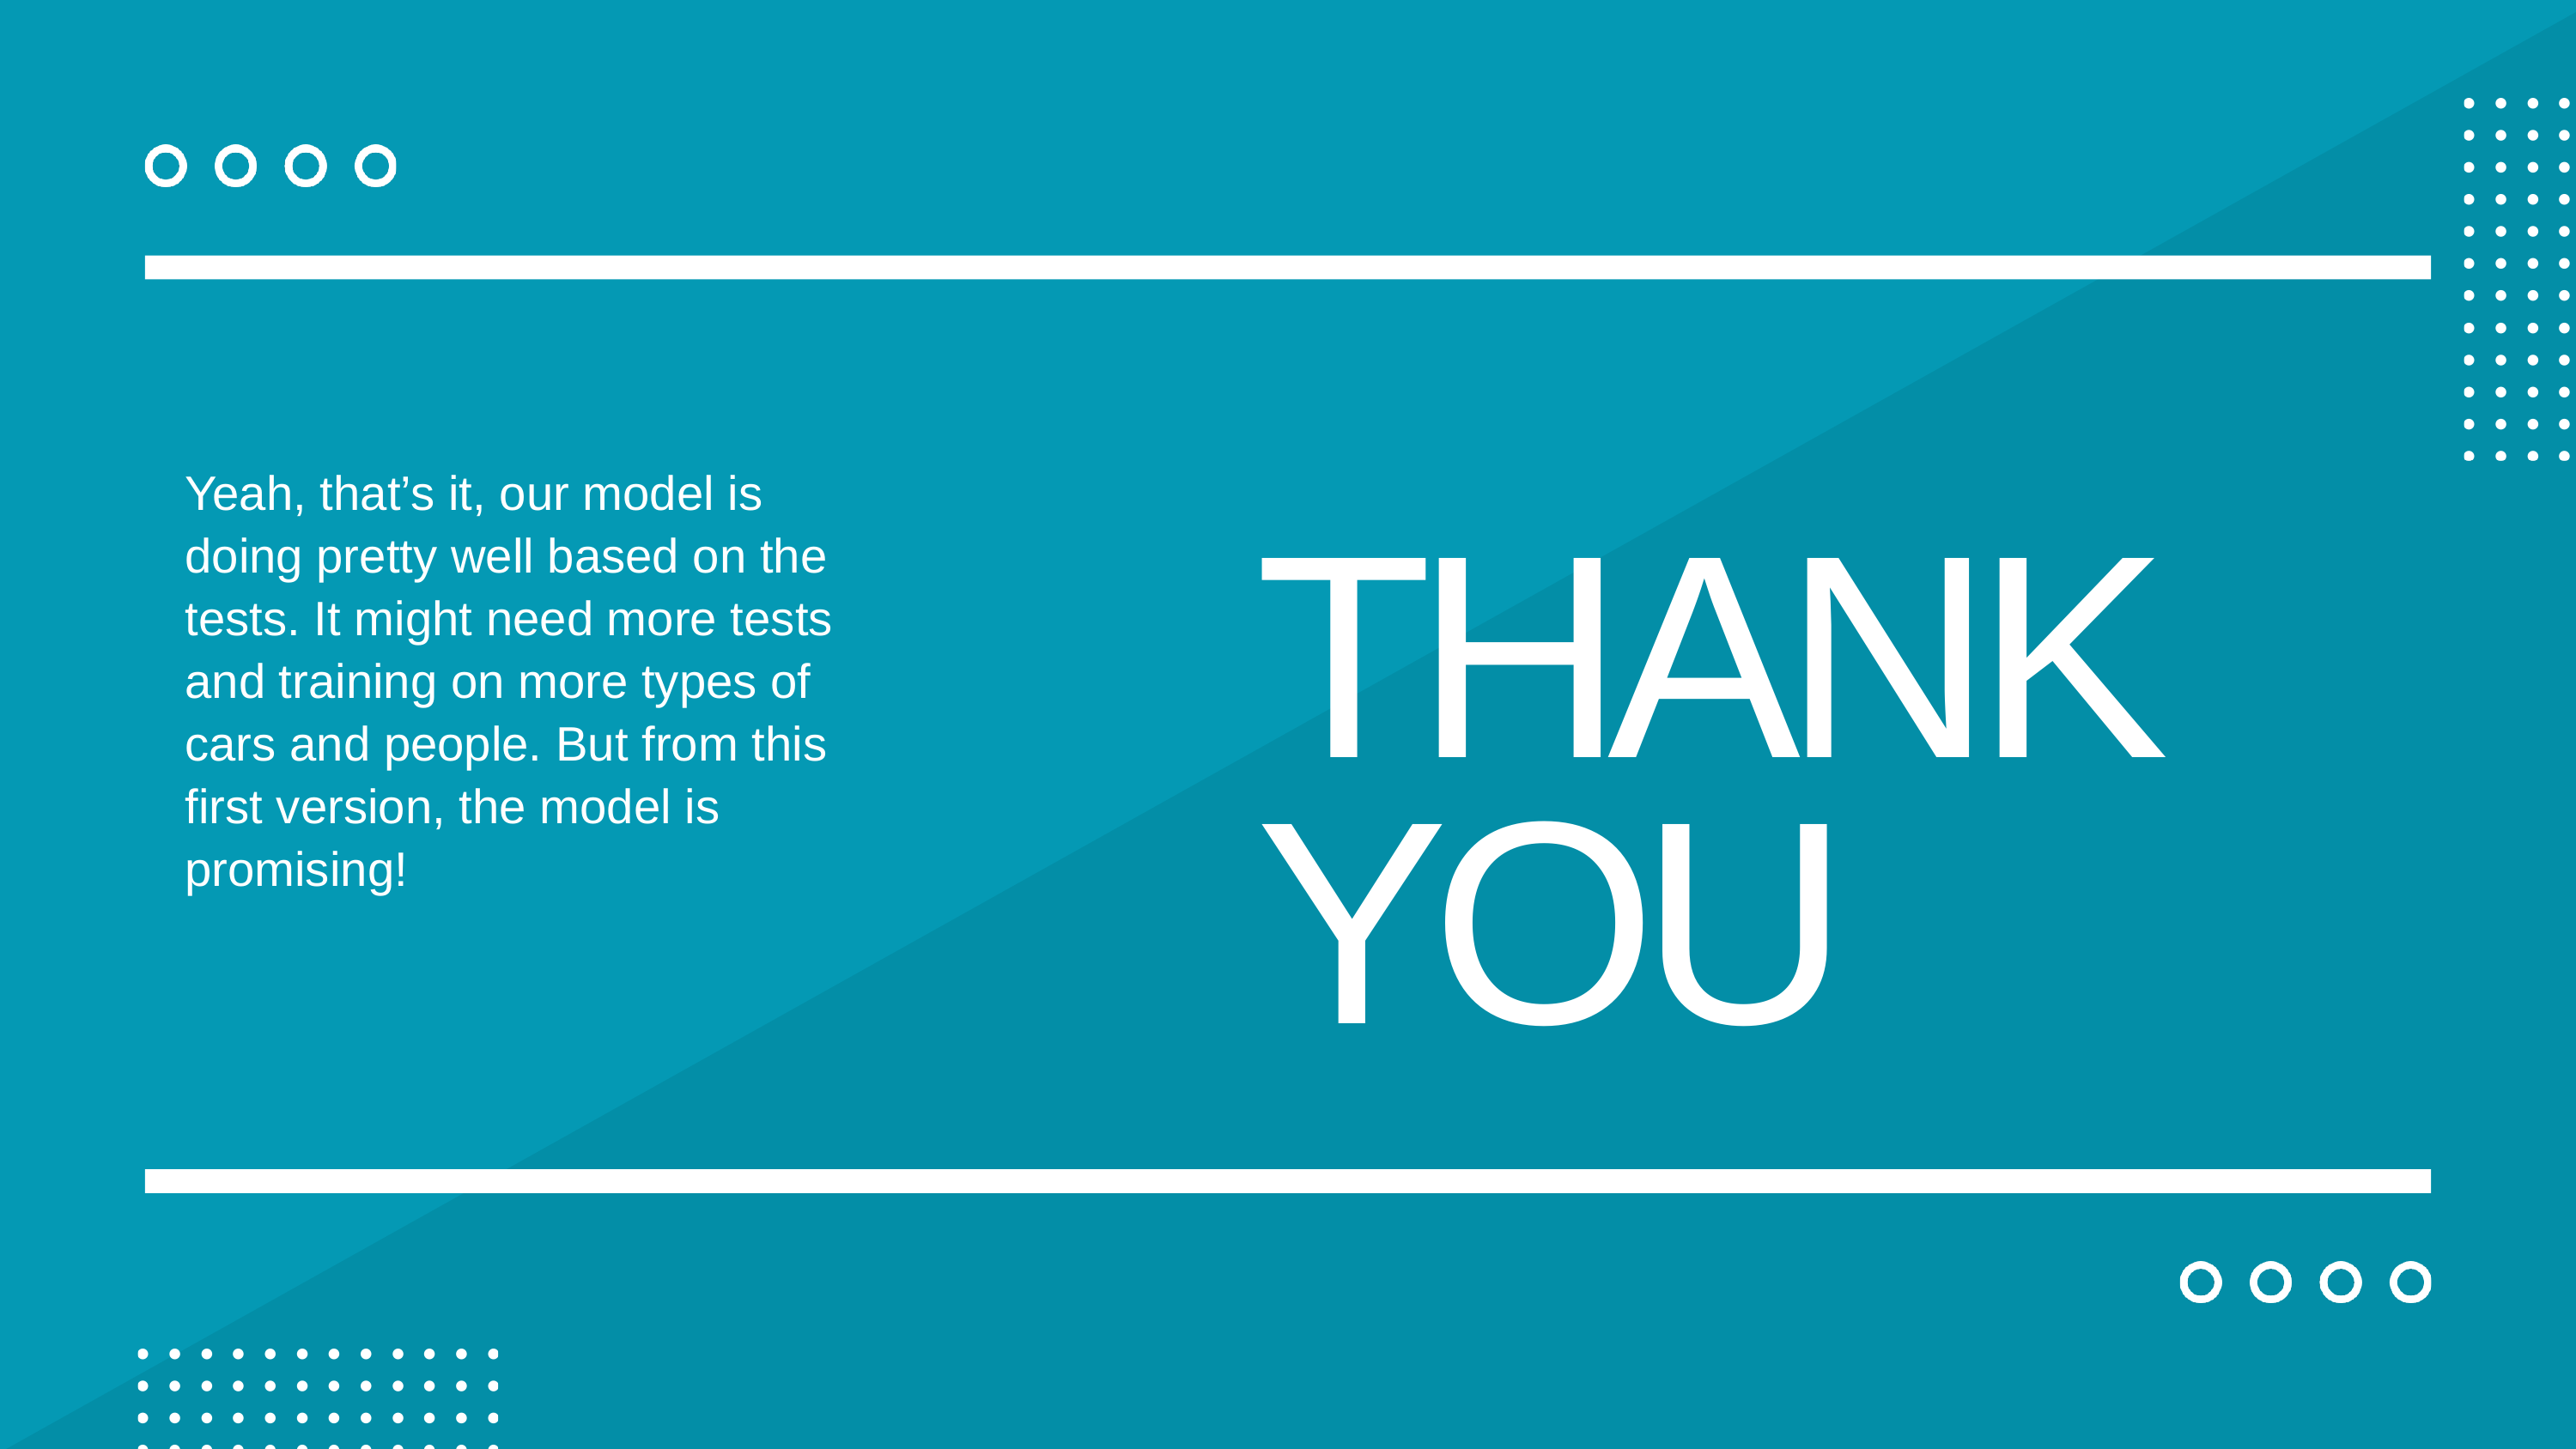

Yeah, that’s it, our model is doing pretty well based on the tests. It might need more tests and training on more types of cars and people. But from this first version, the model is promising!
THANK YOU